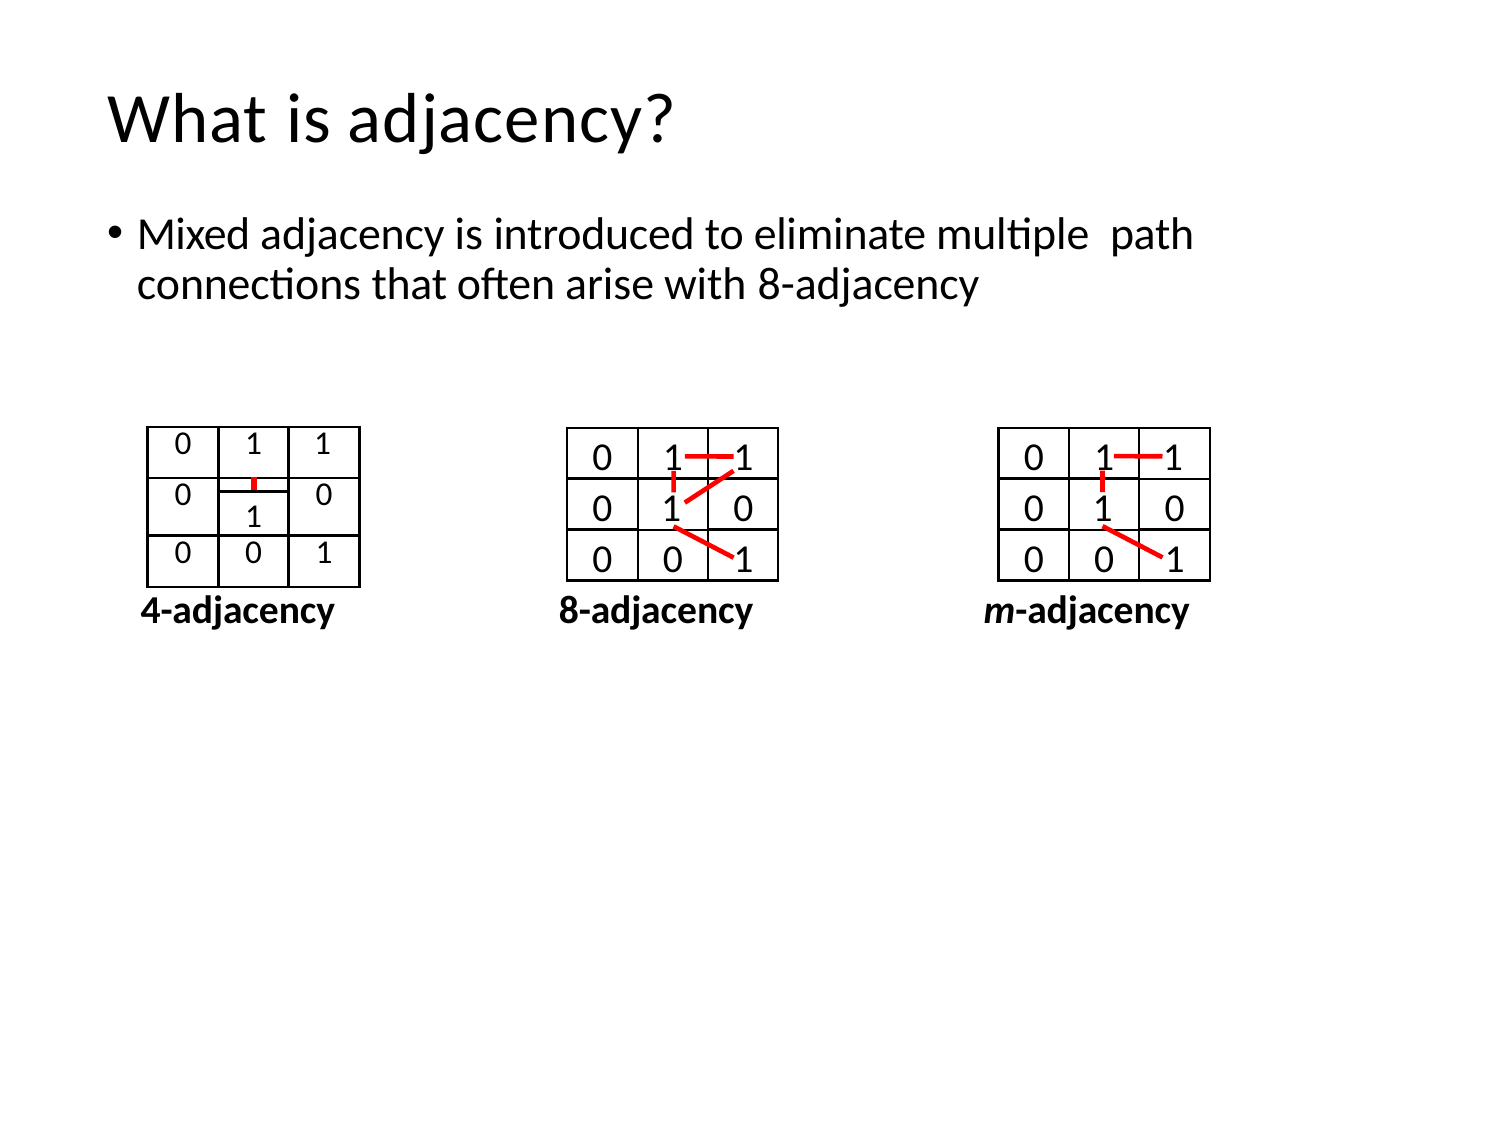

# What is adjacency?
Mixed adjacency is introduced to eliminate multiple  path connections that often arise with 8-adjacency
| 0 | 1 |  |  | 1 |
| --- | --- | --- | --- | --- |
| 0 |  |  | 0 |  |
|  | 1 |  |  |  |
| 0 | 0 |  | 1 |  |

0
1
1
0
1
1

0
0
0
0
1
1

0
0
1

0
0
1

4-adjacency
8-adjacency
m-adjacency